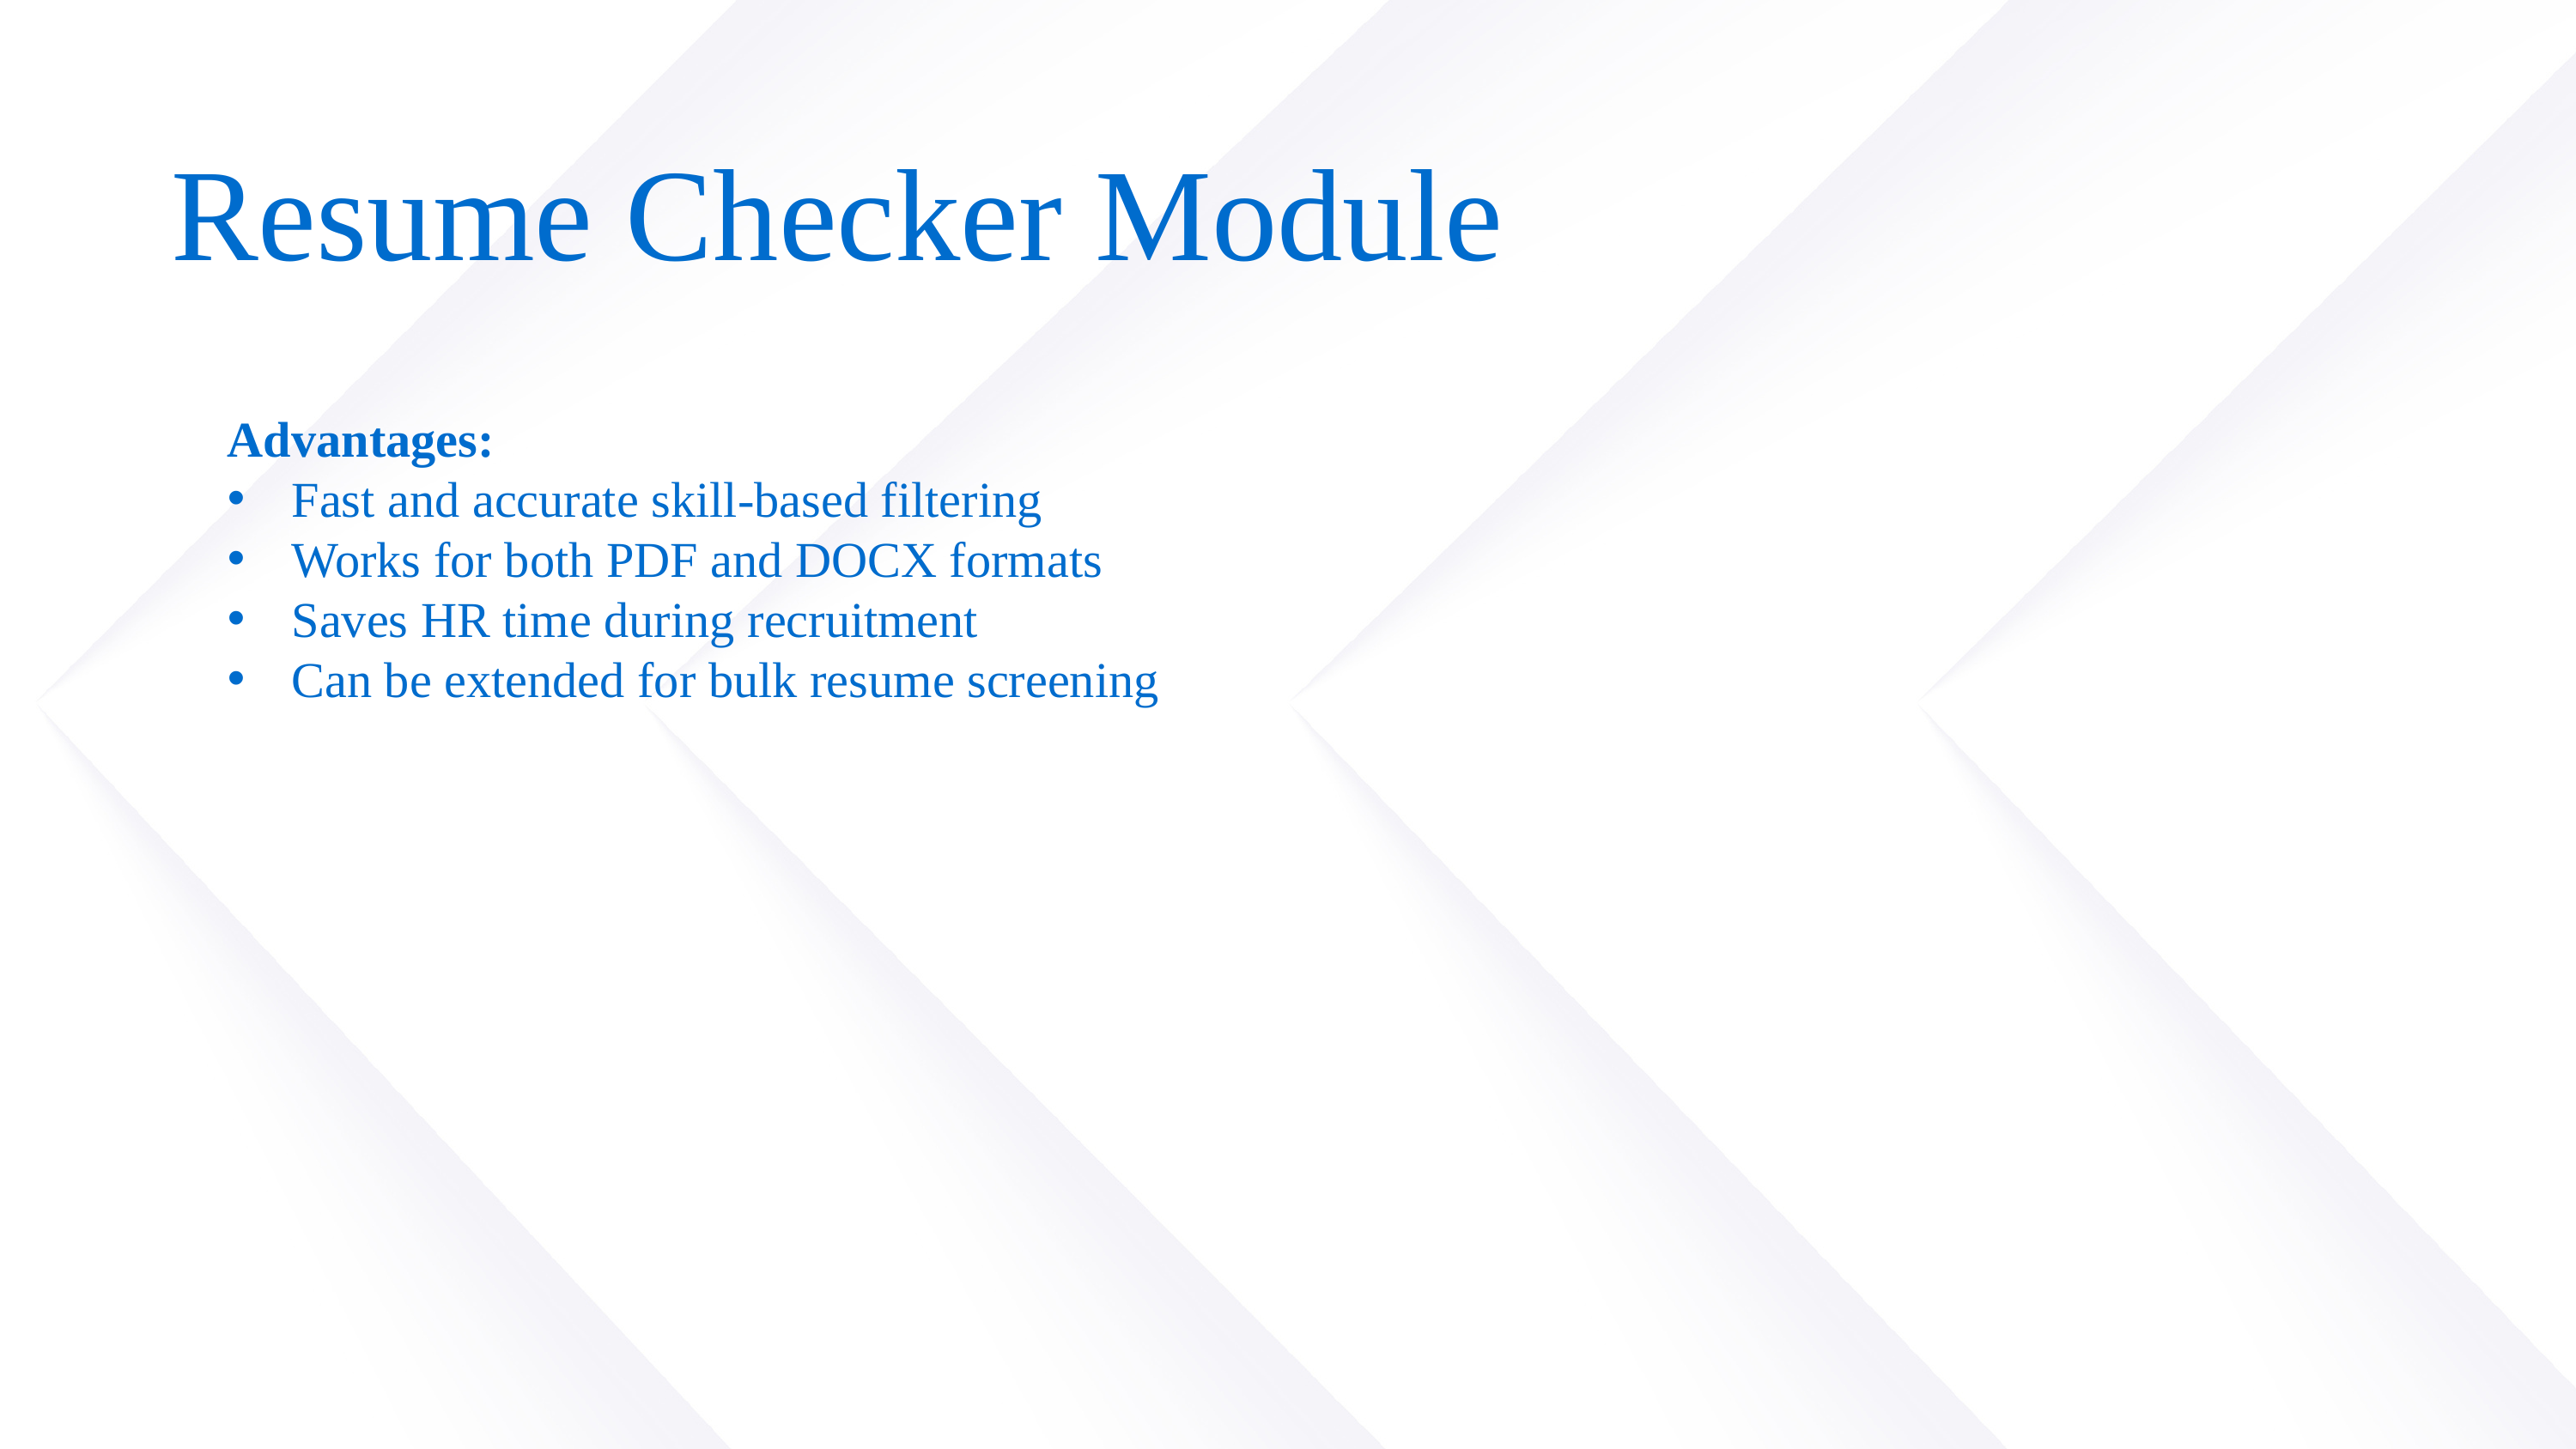

03
Resume Checker Module
Advantages:
Fast and accurate skill-based filtering
Works for both PDF and DOCX formats
Saves HR time during recruitment
Can be extended for bulk resume screening